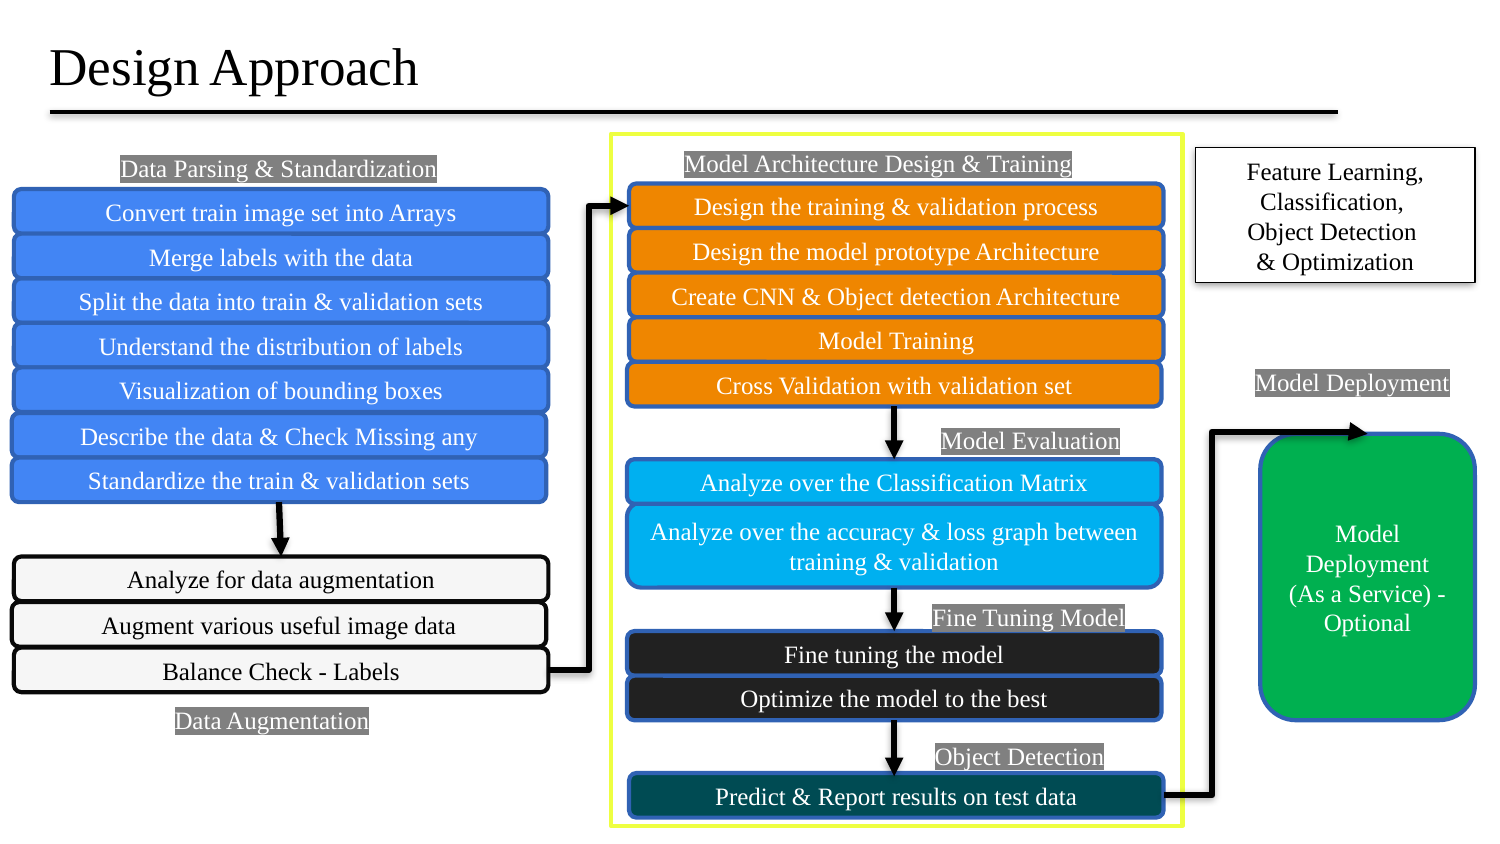

# Design Approach

Model Architecture Design & Training
Data Parsing & Standardization
Feature Learning, Classification,
Object Detection
& Optimization
Design the training & validation process
Convert train image set into Arrays
Design the model prototype Architecture
Merge labels with the data
Create CNN & Object detection Architecture
Split the data into train & validation sets
Model Training
Understand the distribution of labels
Model Deployment
Cross Validation with validation set
Visualization of bounding boxes
Describe the data & Check Missing any
Model Evaluation
Model Deployment (As a Service) - Optional
Standardize the train & validation sets
Analyze over the Classification Matrix
Analyze over the accuracy & loss graph between training & validation
Analyze for data augmentation
Fine Tuning Model
Augment various useful image data
Fine tuning the model
Balance Check - Labels
Optimize the model to the best
Data Augmentation
Object Detection
Predict & Report results on test data